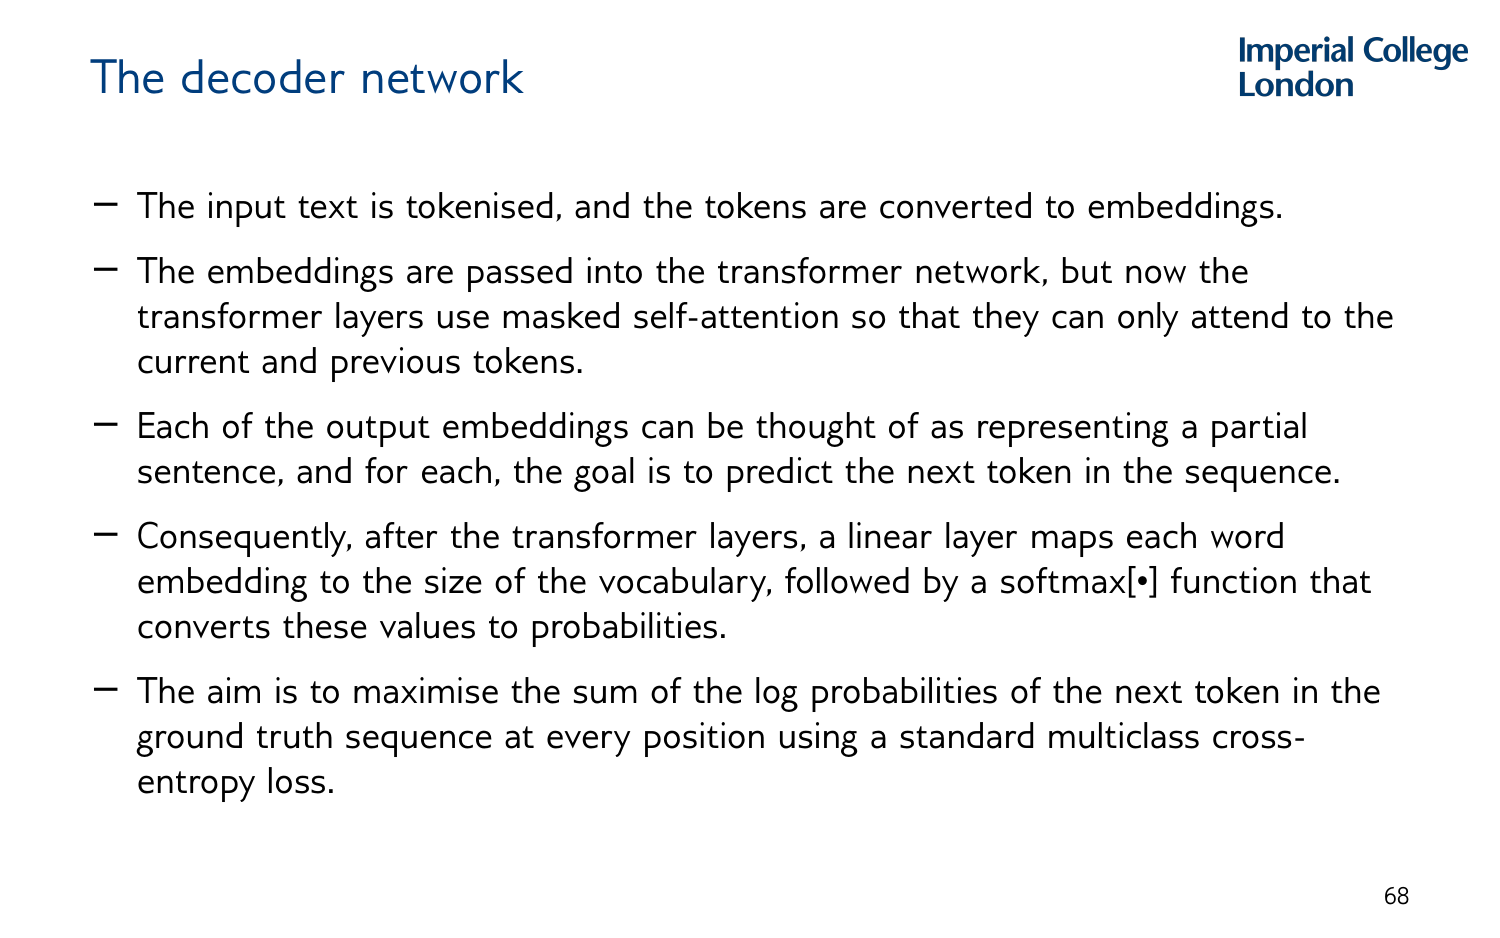

# The decoder network
The input text is tokenised, and the tokens are converted to embeddings.
The embeddings are passed into the transformer network, but now the transformer layers use masked self-attention so that they can only attend to the current and previous tokens.
Each of the output embeddings can be thought of as representing a partial sentence, and for each, the goal is to predict the next token in the sequence.
Consequently, after the transformer layers, a linear layer maps each word embedding to the size of the vocabulary, followed by a softmax[•] function that converts these values to probabilities.
The aim is to maximise the sum of the log probabilities of the next token in the ground truth sequence at every position using a standard multiclass cross-entropy loss.

68